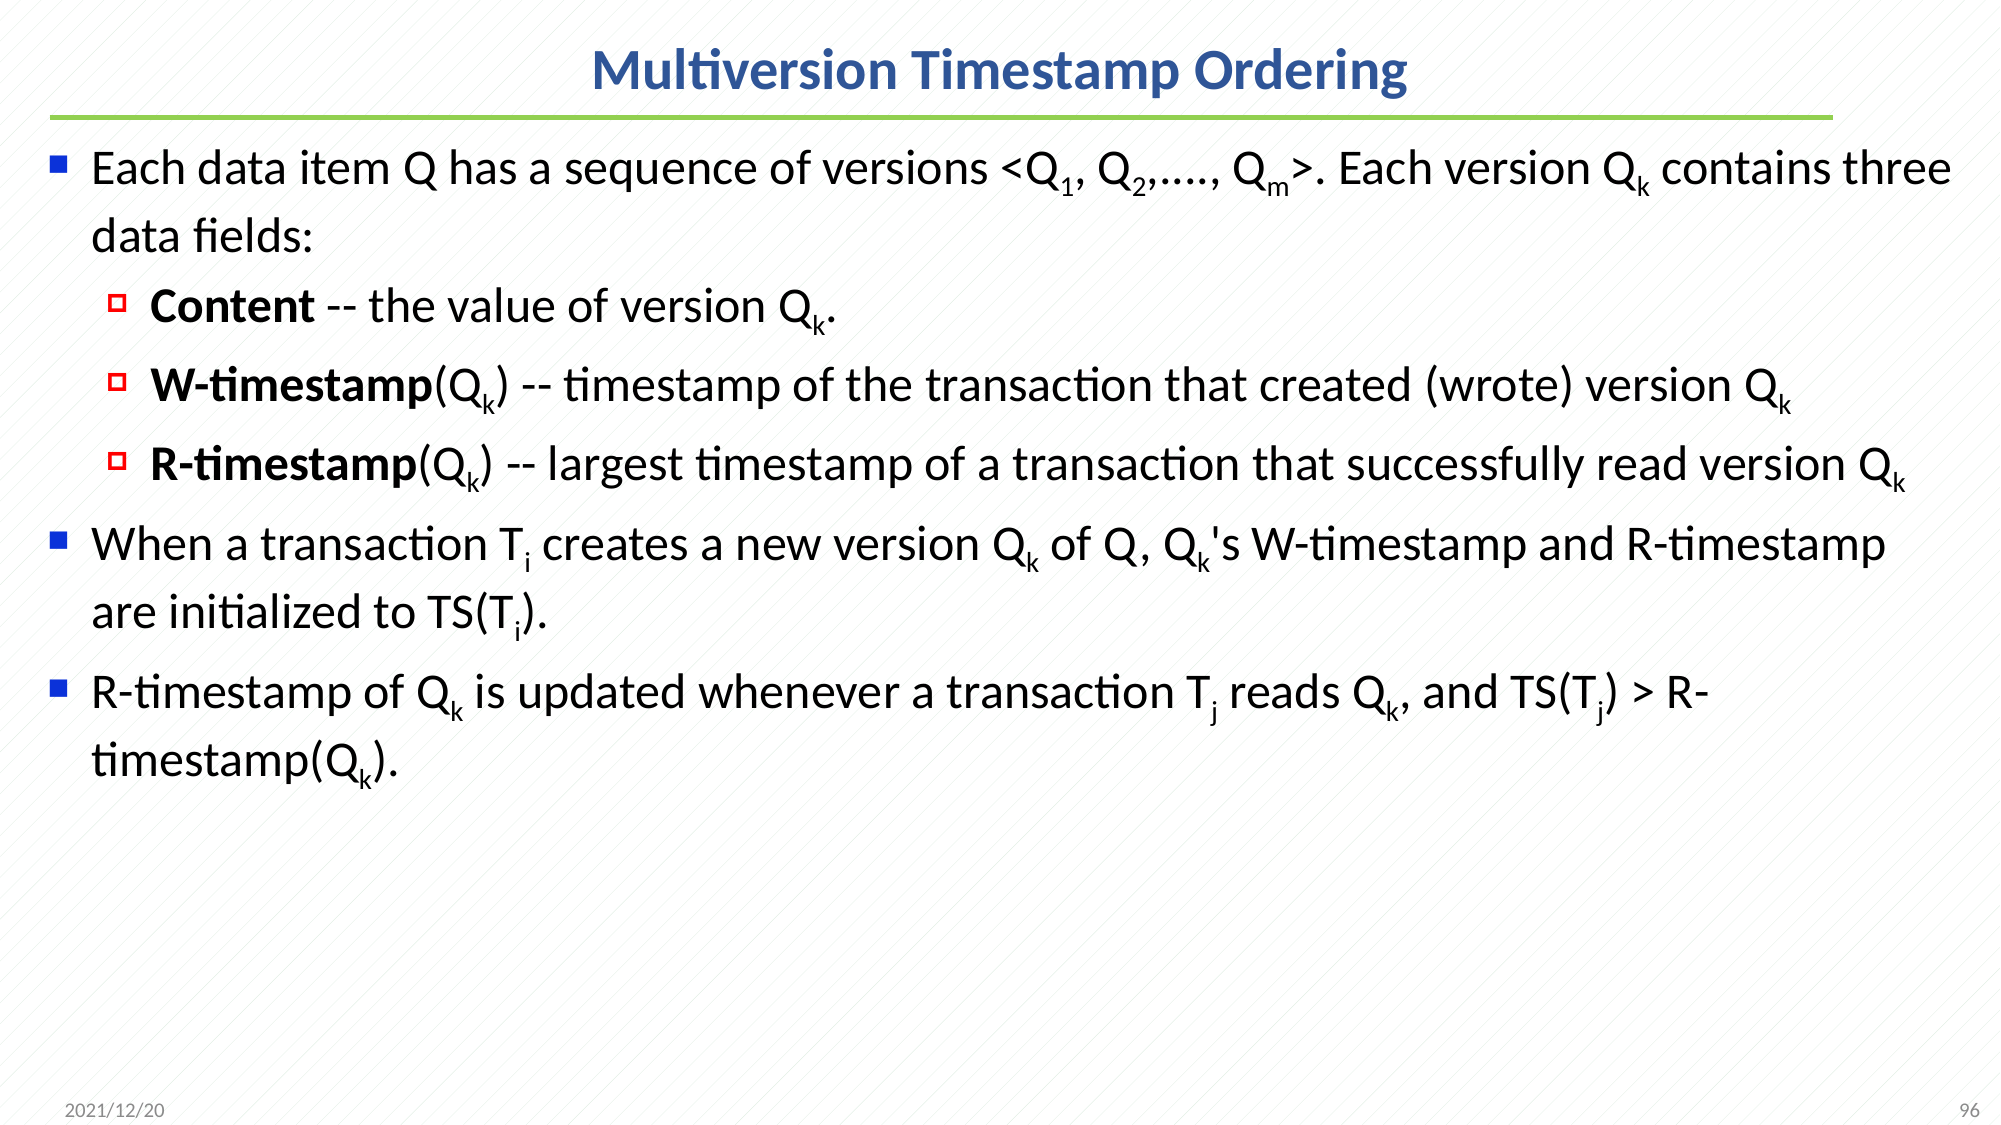

# Multiversion Timestamp Ordering
Each data item Q has a sequence of versions <Q1, Q2,...., Qm>. Each version Qk contains three data fields:
Content -- the value of version Qk.
W-timestamp(Qk) -- timestamp of the transaction that created (wrote) version Qk
R-timestamp(Qk) -- largest timestamp of a transaction that successfully read version Qk
When a transaction Ti creates a new version Qk of Q, Qk's W-timestamp and R-timestamp are initialized to TS(Ti).
R-timestamp of Qk is updated whenever a transaction Tj reads Qk, and TS(Tj) > R-timestamp(Qk).

96
2021/12/20